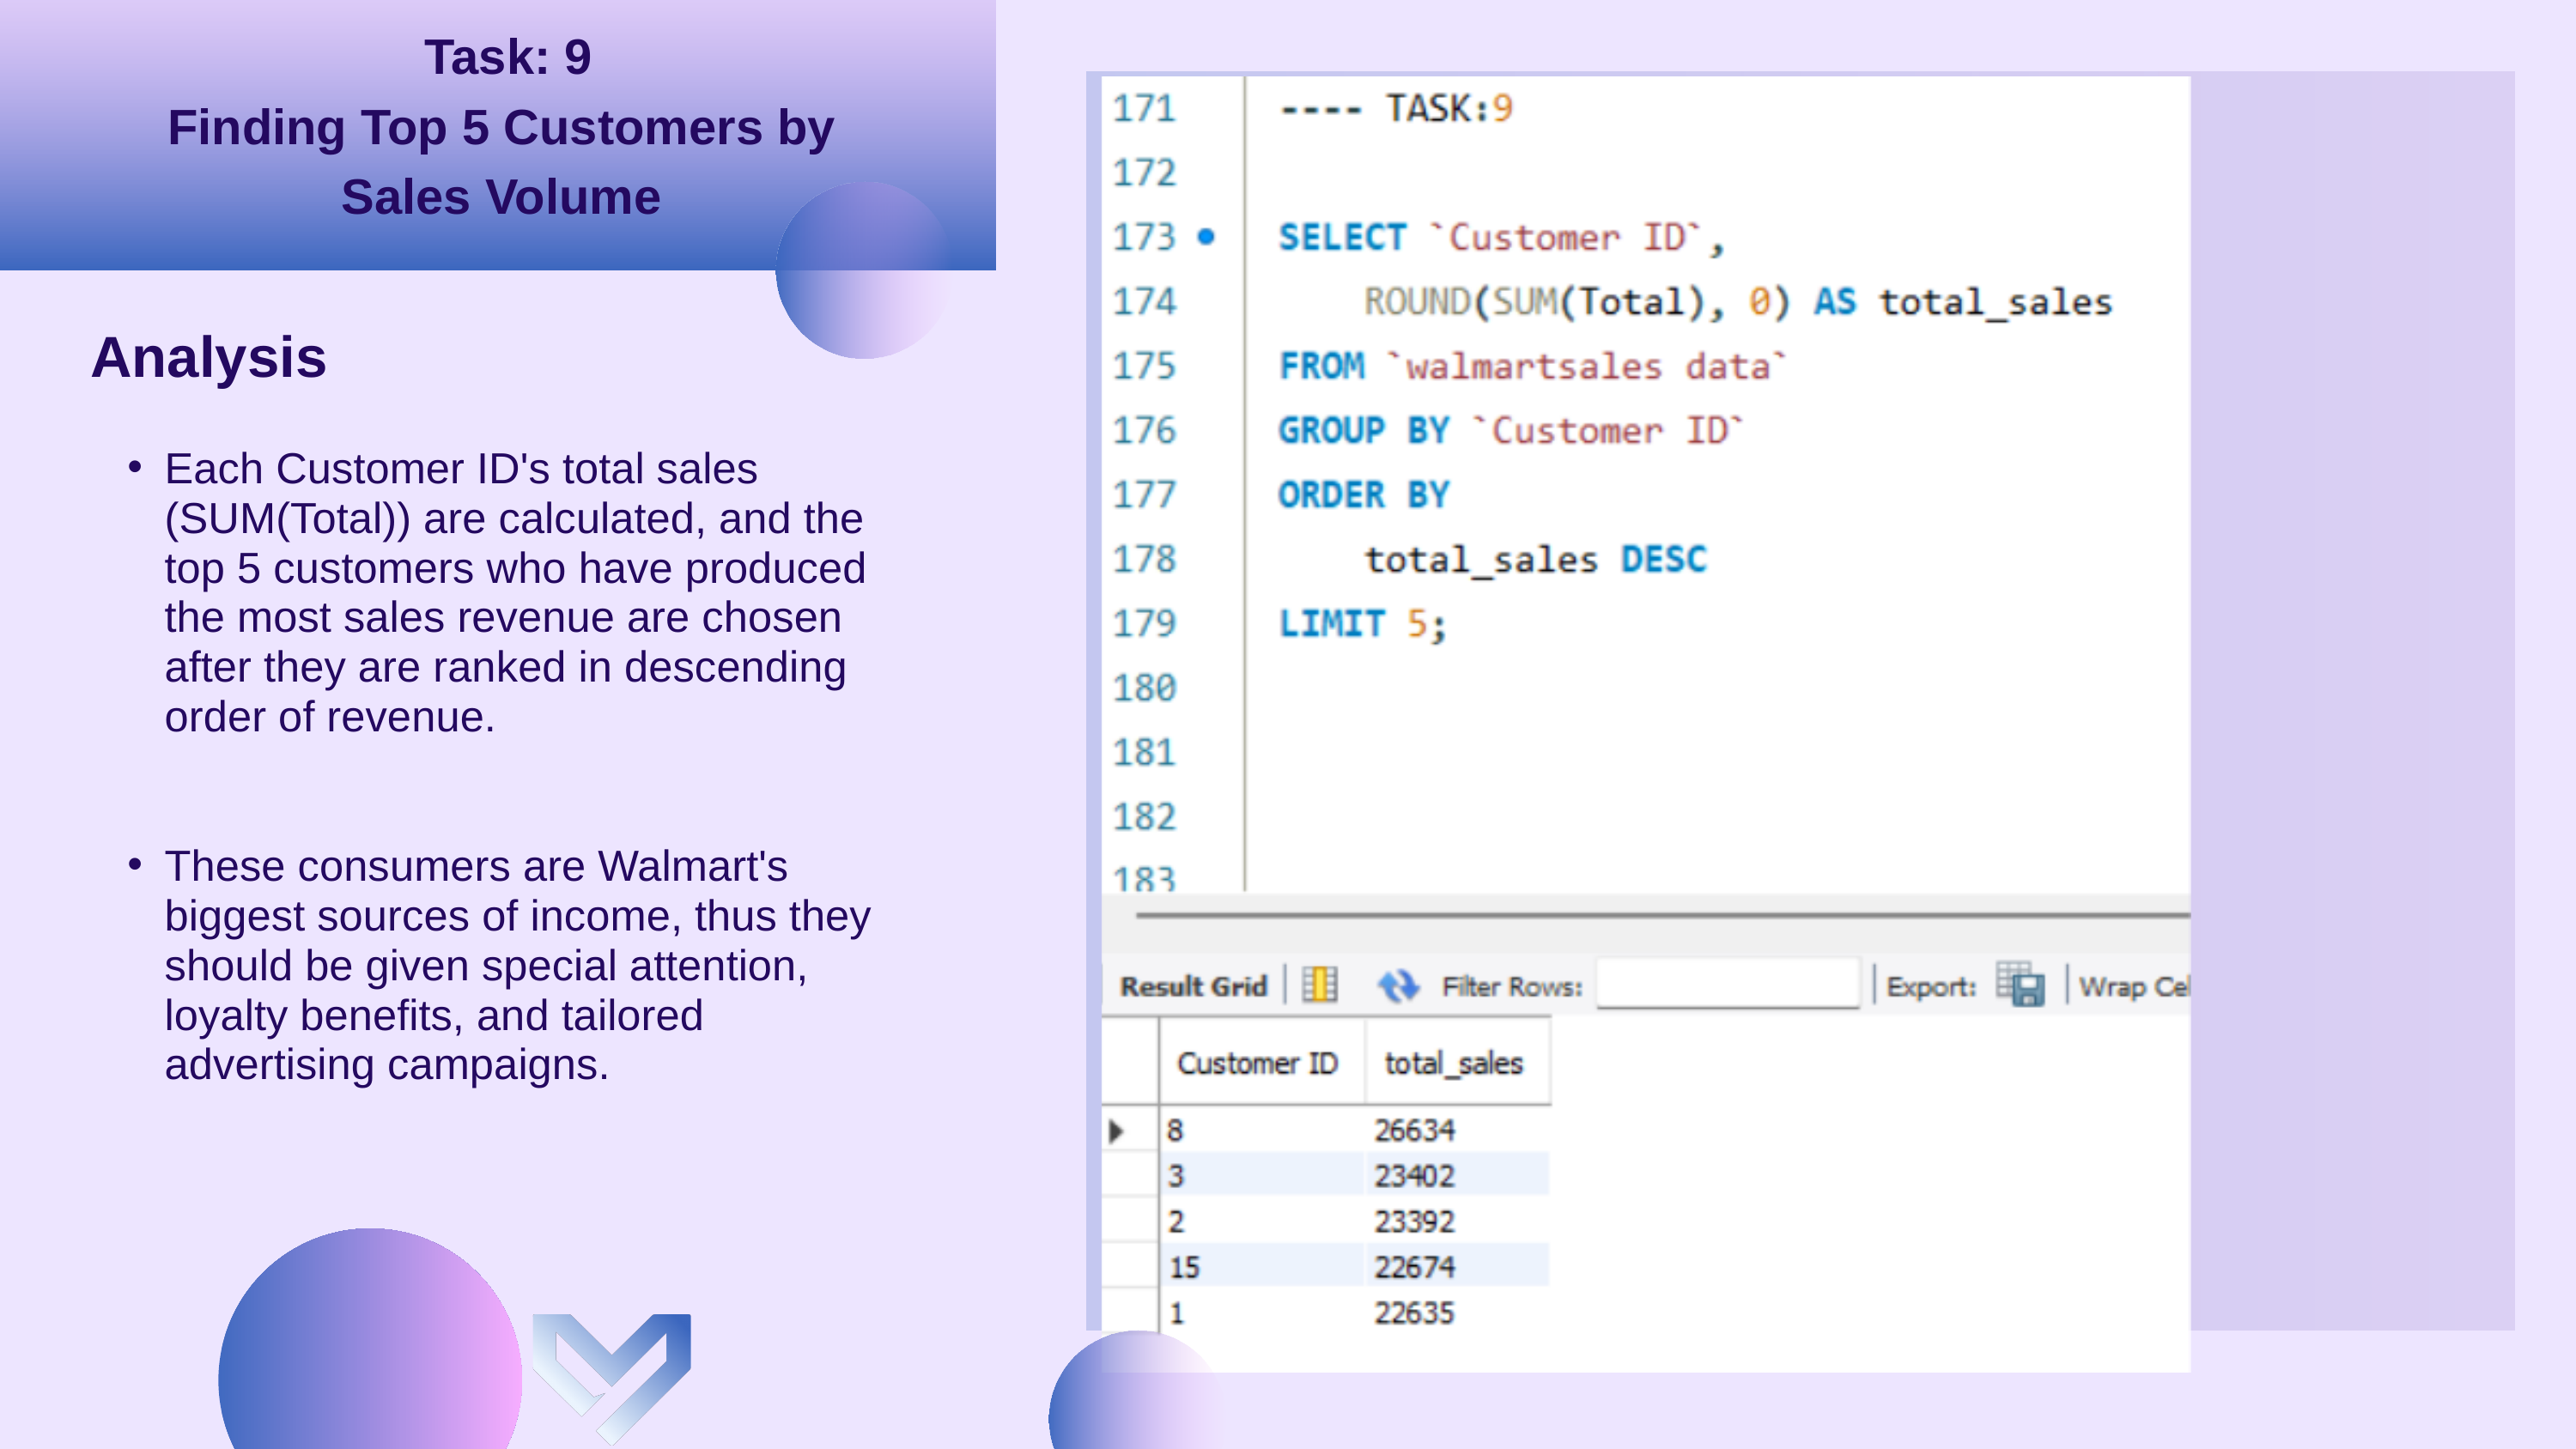

Task: 9
Finding Top 5 Customers by
Sales Volume

Analysis

Each Customer ID's total sales (SUM(Total)) are calculated, and the top 5 customers who have produced the most sales revenue are chosen after they are ranked in descending order of revenue.

These consumers are Walmart's biggest sources of income, thus they should be given special attention, loyalty benefits, and tailored advertising campaigns.

 Ask ChatGPT